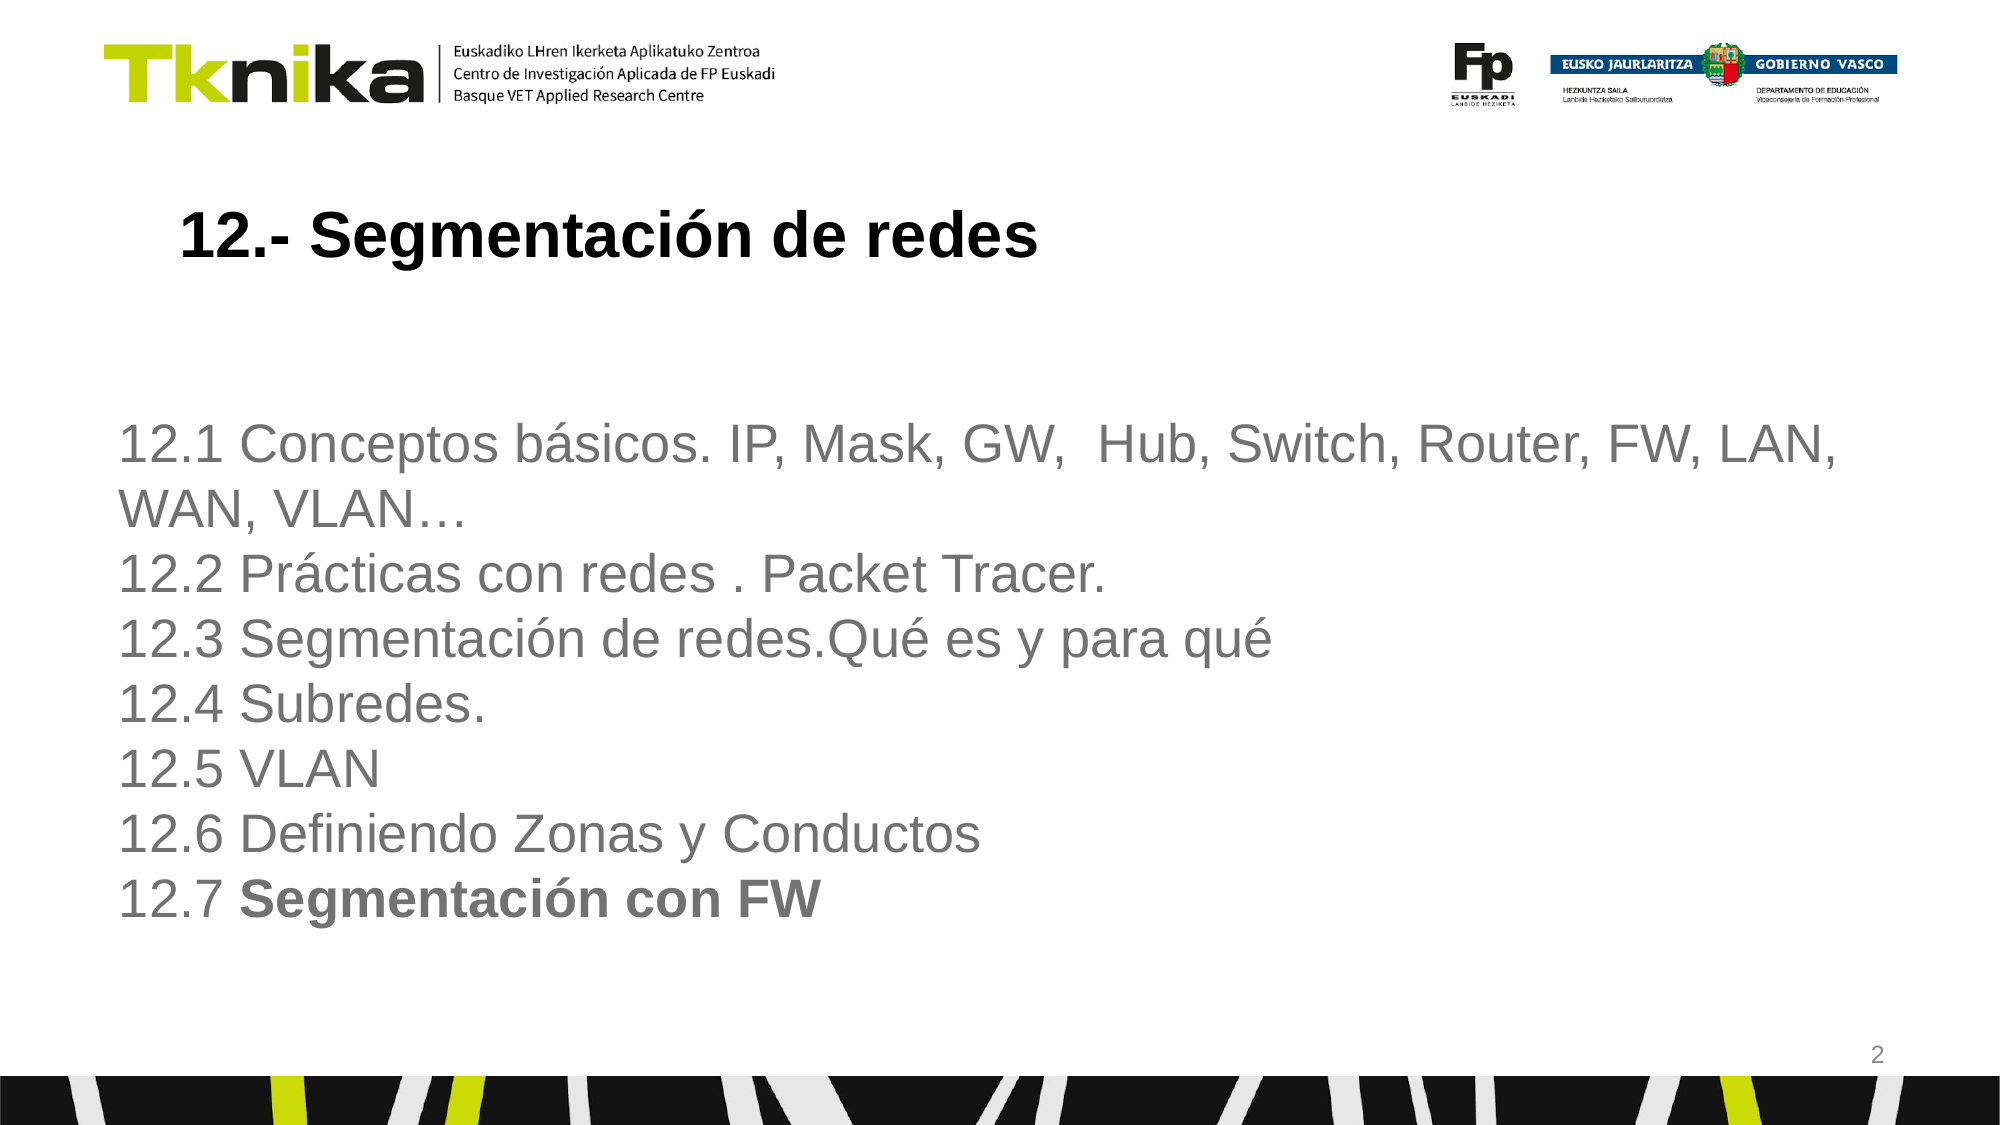

# 12.- Segmentación de redes
12.1 Conceptos básicos. IP, Mask, GW,  Hub, Switch, Router, FW, LAN, WAN, VLAN…
12.2 Prácticas con redes . Packet Tracer.
12.3 Segmentación de redes.Qué es y para qué
12.4 Subredes.
12.5 VLAN
12.6 Definiendo Zonas y Conductos
12.7 Segmentación con FW
2